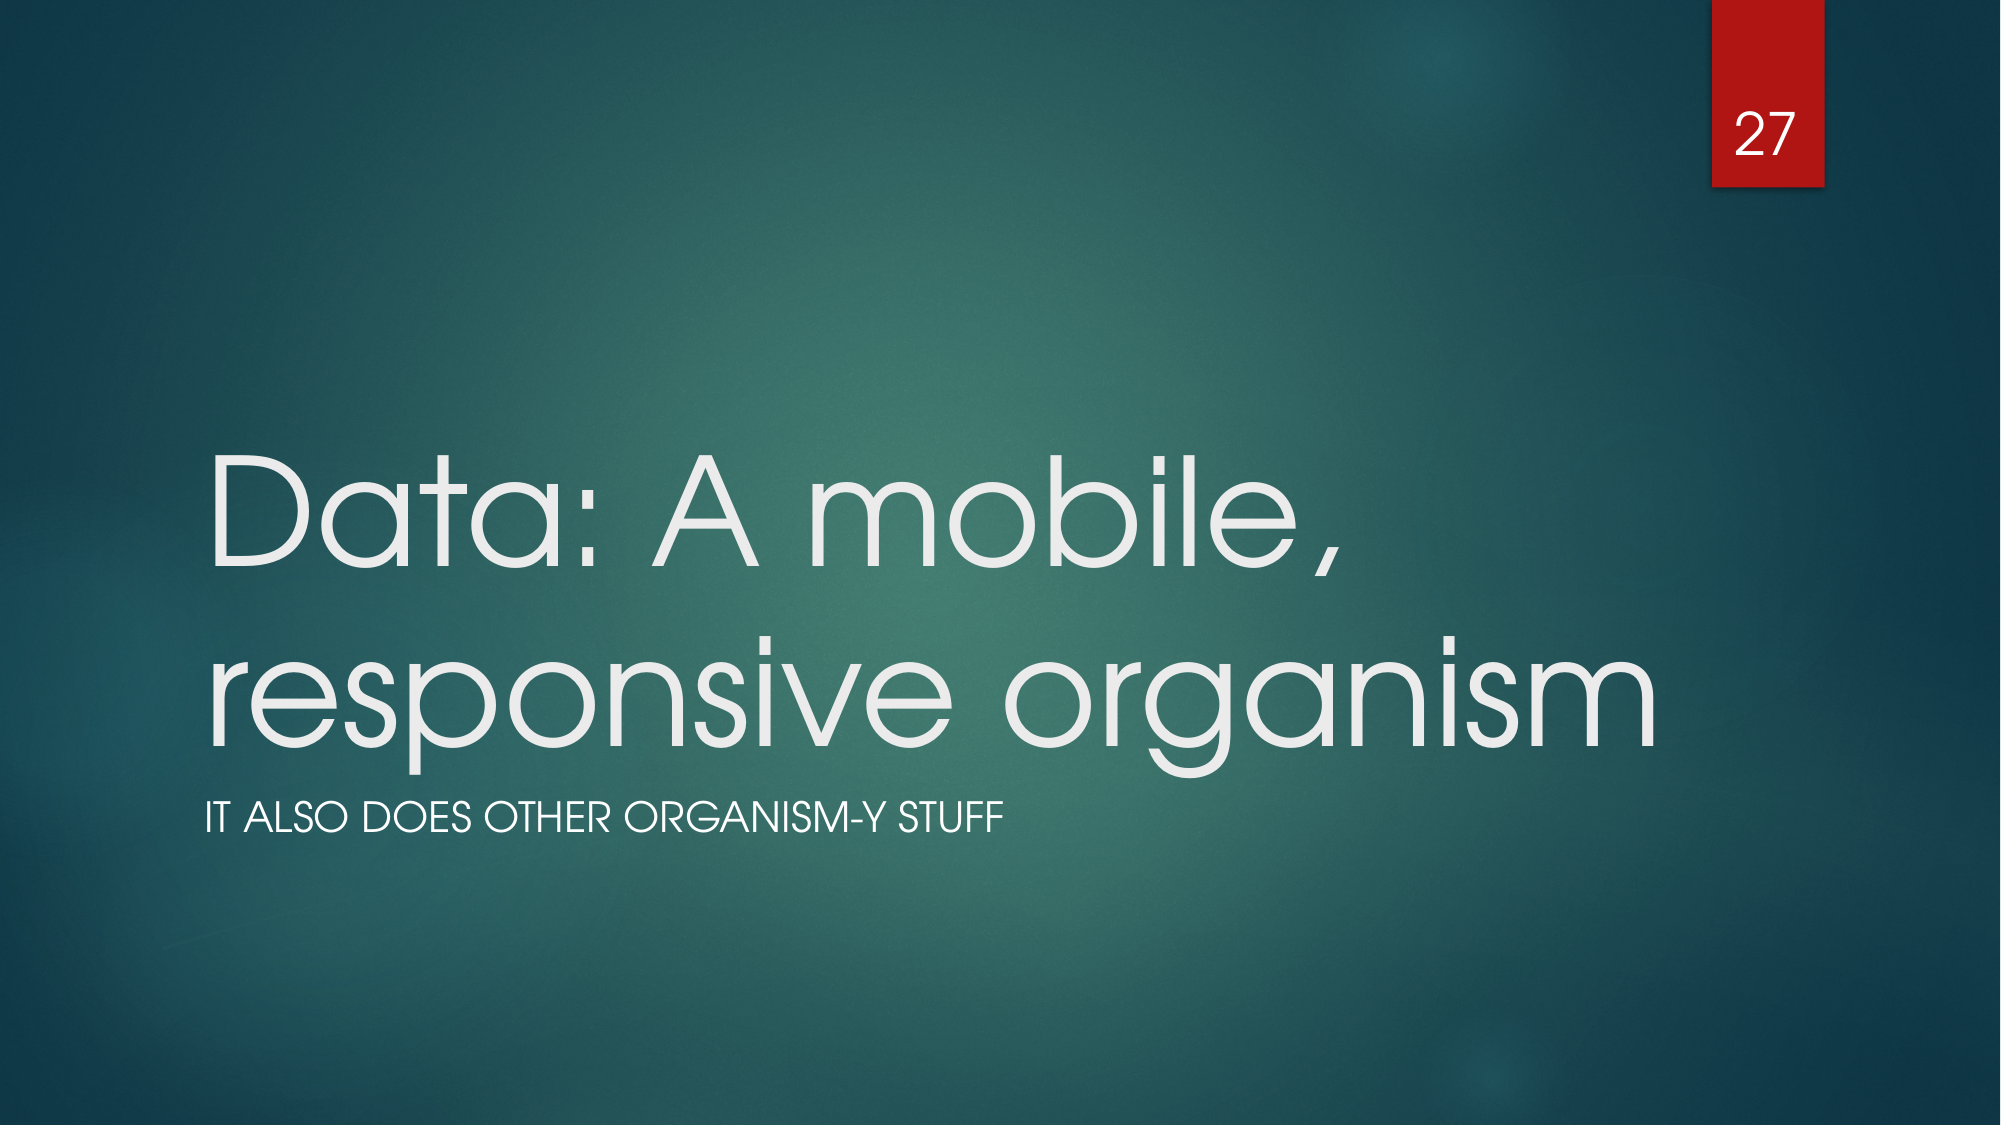

27
# Data: A mobile, responsive organism
It also does other organism-y stuff